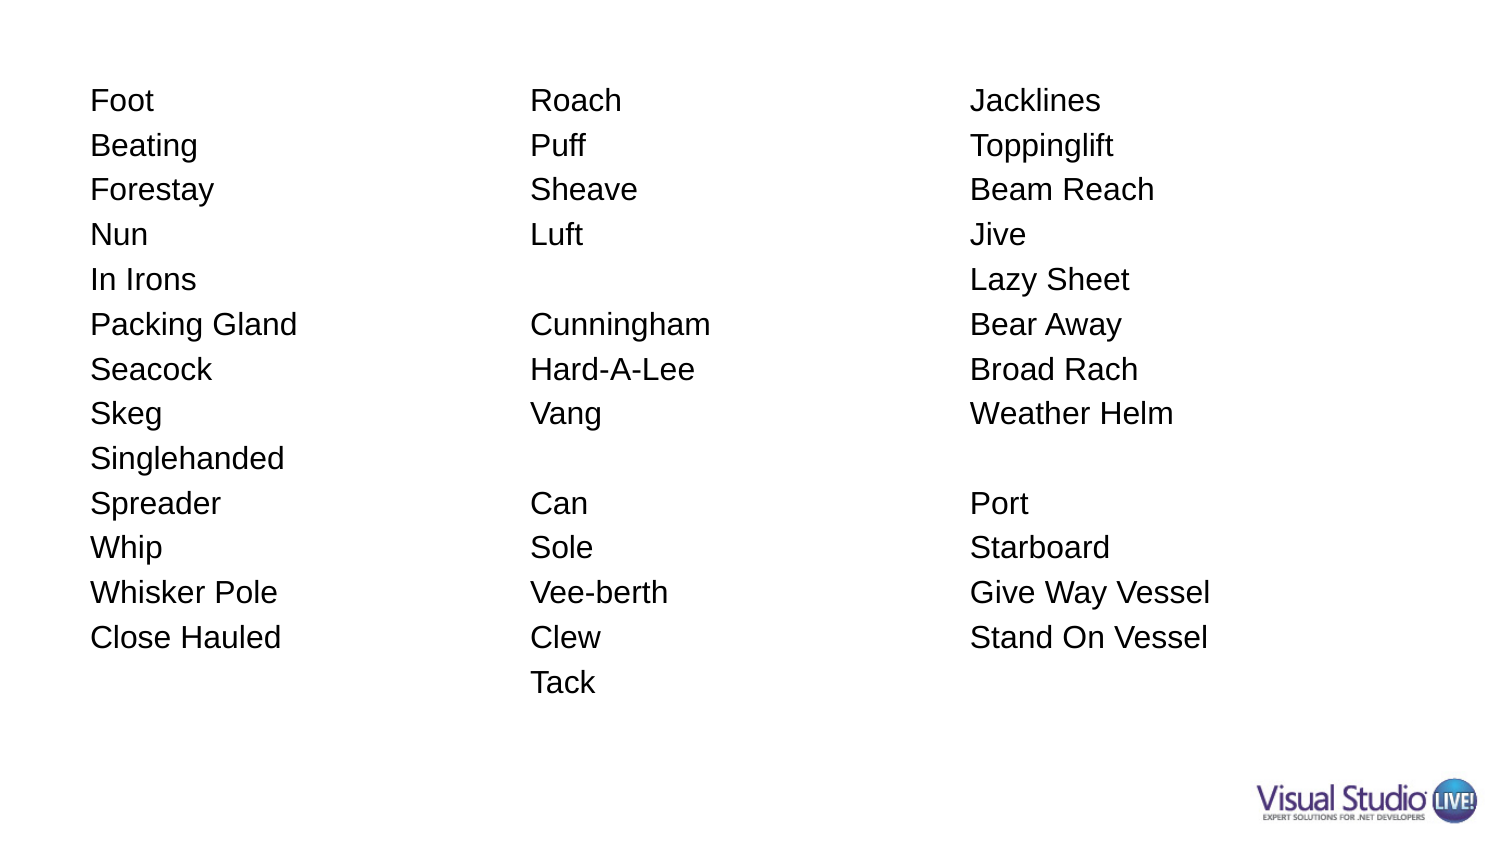

Foot
Beating
Forestay
Nun
In Irons
Packing Gland
Seacock
Skeg
Singlehanded
Spreader
Whip
Whisker Pole
Close Hauled

Roach
Puff
Sheave
Luft

Cunningham
Hard-A-Lee
Vang

Can
Sole
Vee-berth
Clew
Tack

Jacklines
Toppinglift
Beam Reach
Jive
Lazy Sheet
Bear Away
Broad Rach
Weather Helm

Port
Starboard
Give Way Vessel
Stand On Vessel